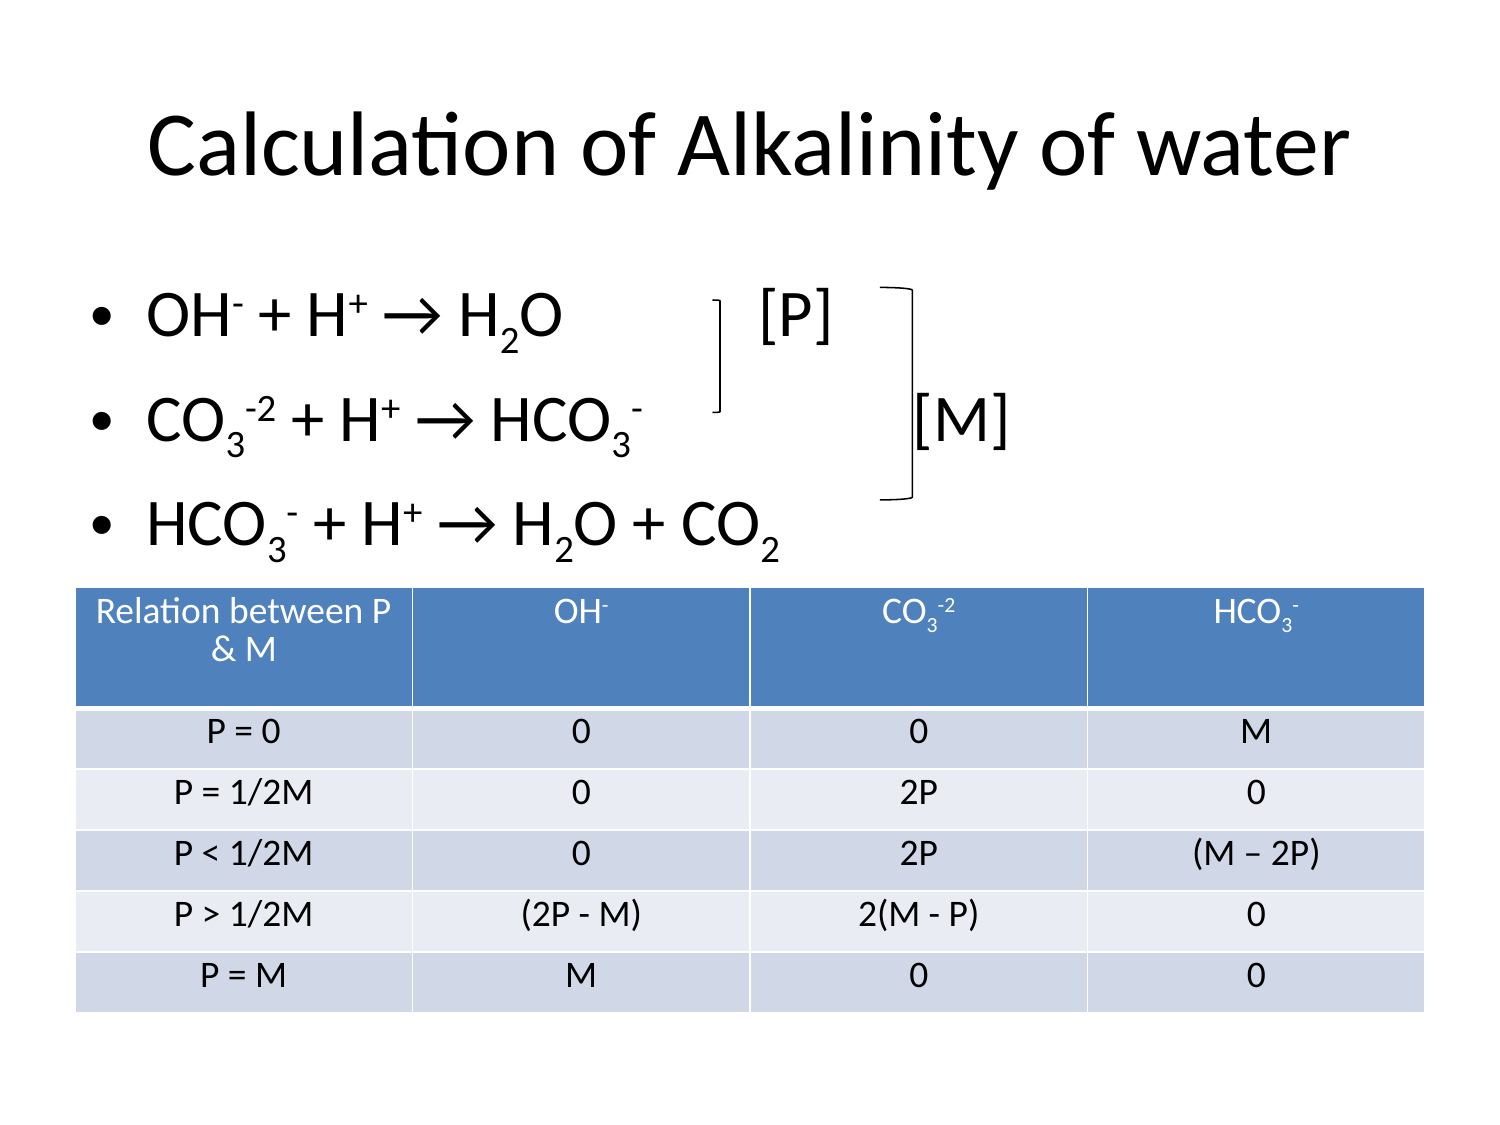

# Calculation of Alkalinity of water
OH- + H+ → H2O             [P]
CO3-2 + H+ → HCO3-                  [M]
HCO3- + H+ → H2O + CO2

| Relation between P & M | OH- | CO3-2 | HCO3- |
| --- | --- | --- | --- |
| P = 0 | 0 | 0 | M |
| P = 1/2M | 0 | 2P | 0 |
| P < 1/2M | 0 | 2P | (M – 2P) |
| P > 1/2M | (2P - M) | 2(M - P) | 0 |
| P = M | M | 0 | 0 |